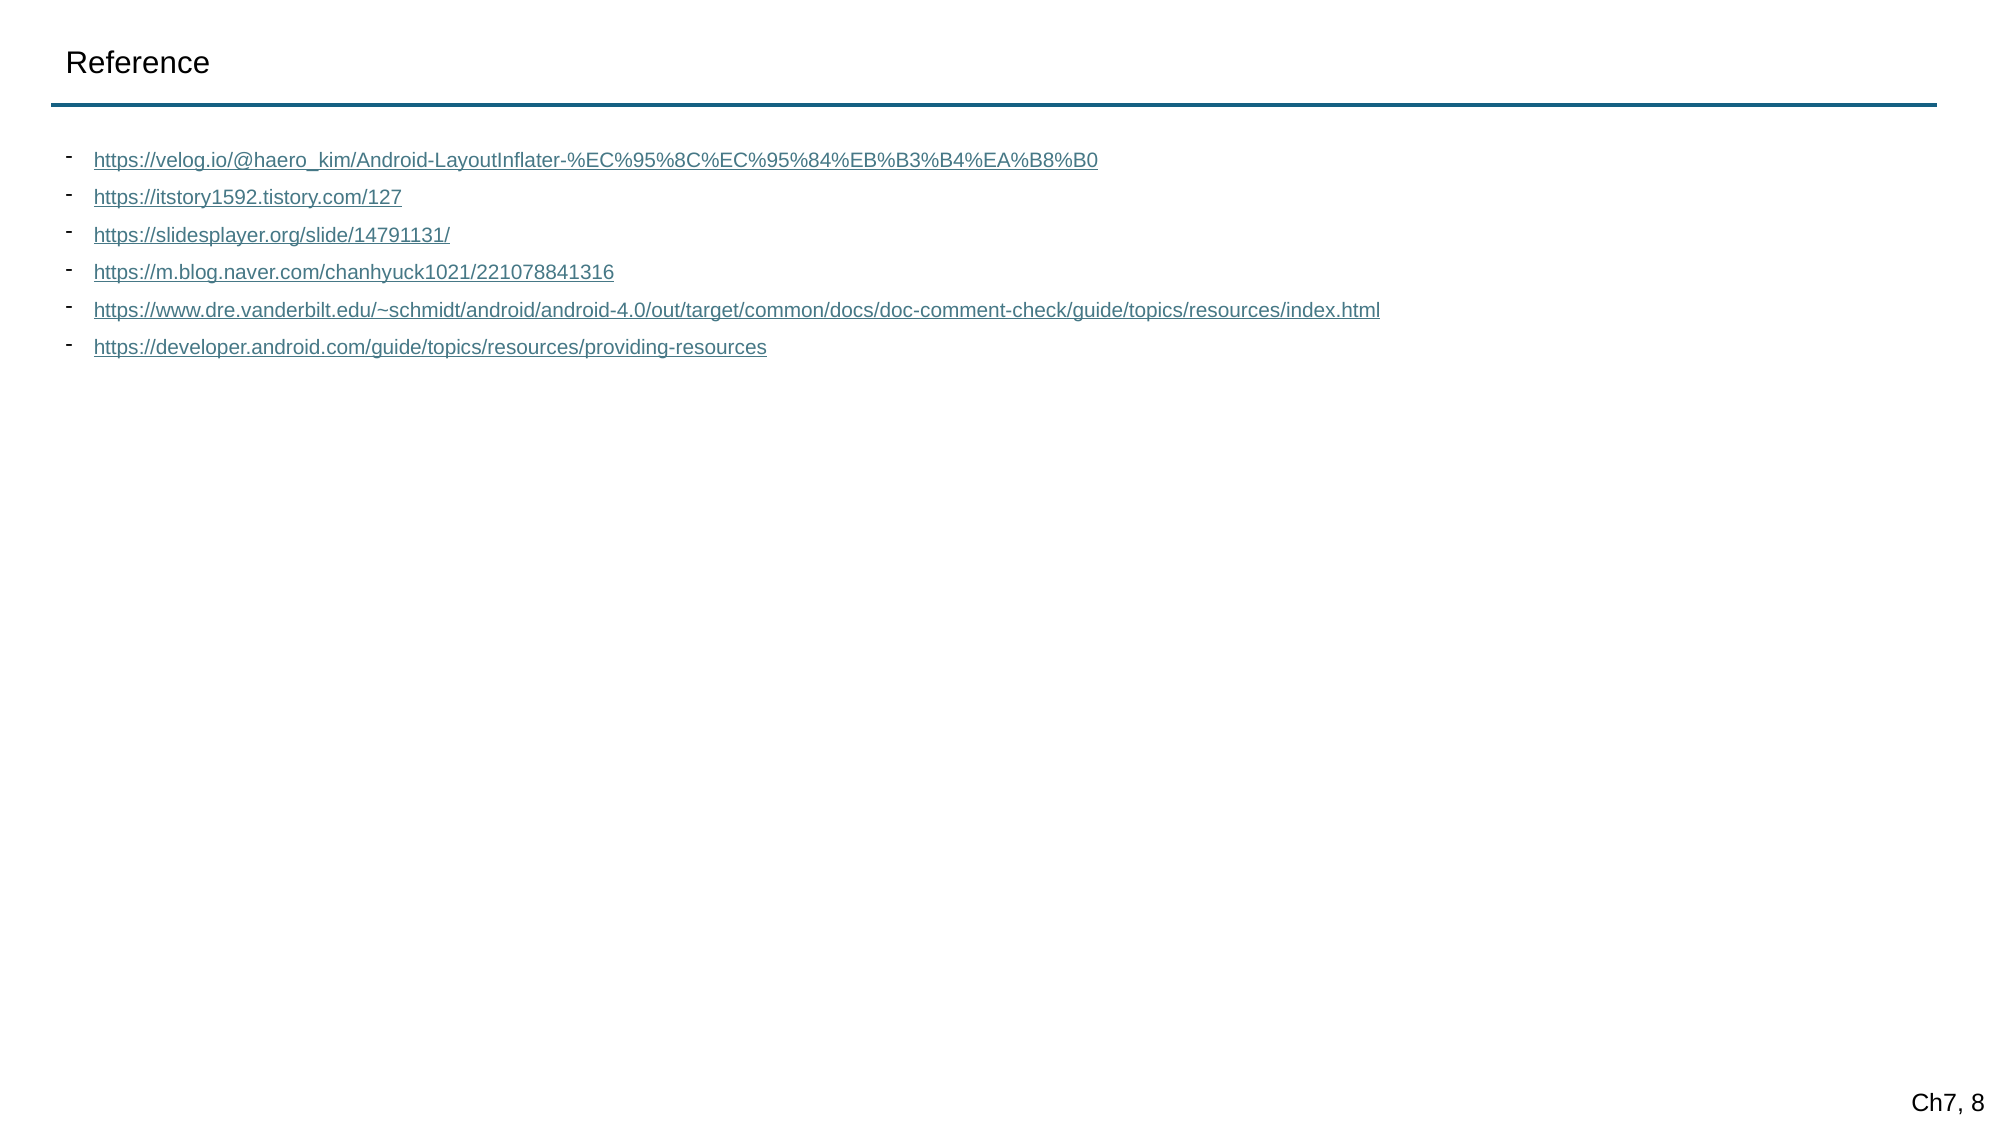

Reference
https://velog.io/@haero_kim/Android-LayoutInflater-%EC%95%8C%EC%95%84%EB%B3%B4%EA%B8%B0
https://itstory1592.tistory.com/127
https://slidesplayer.org/slide/14791131/
https://m.blog.naver.com/chanhyuck1021/221078841316
https://www.dre.vanderbilt.edu/~schmidt/android/android-4.0/out/target/common/docs/doc-comment-check/guide/topics/resources/index.html
https://developer.android.com/guide/topics/resources/providing-resources

Ch7, 8